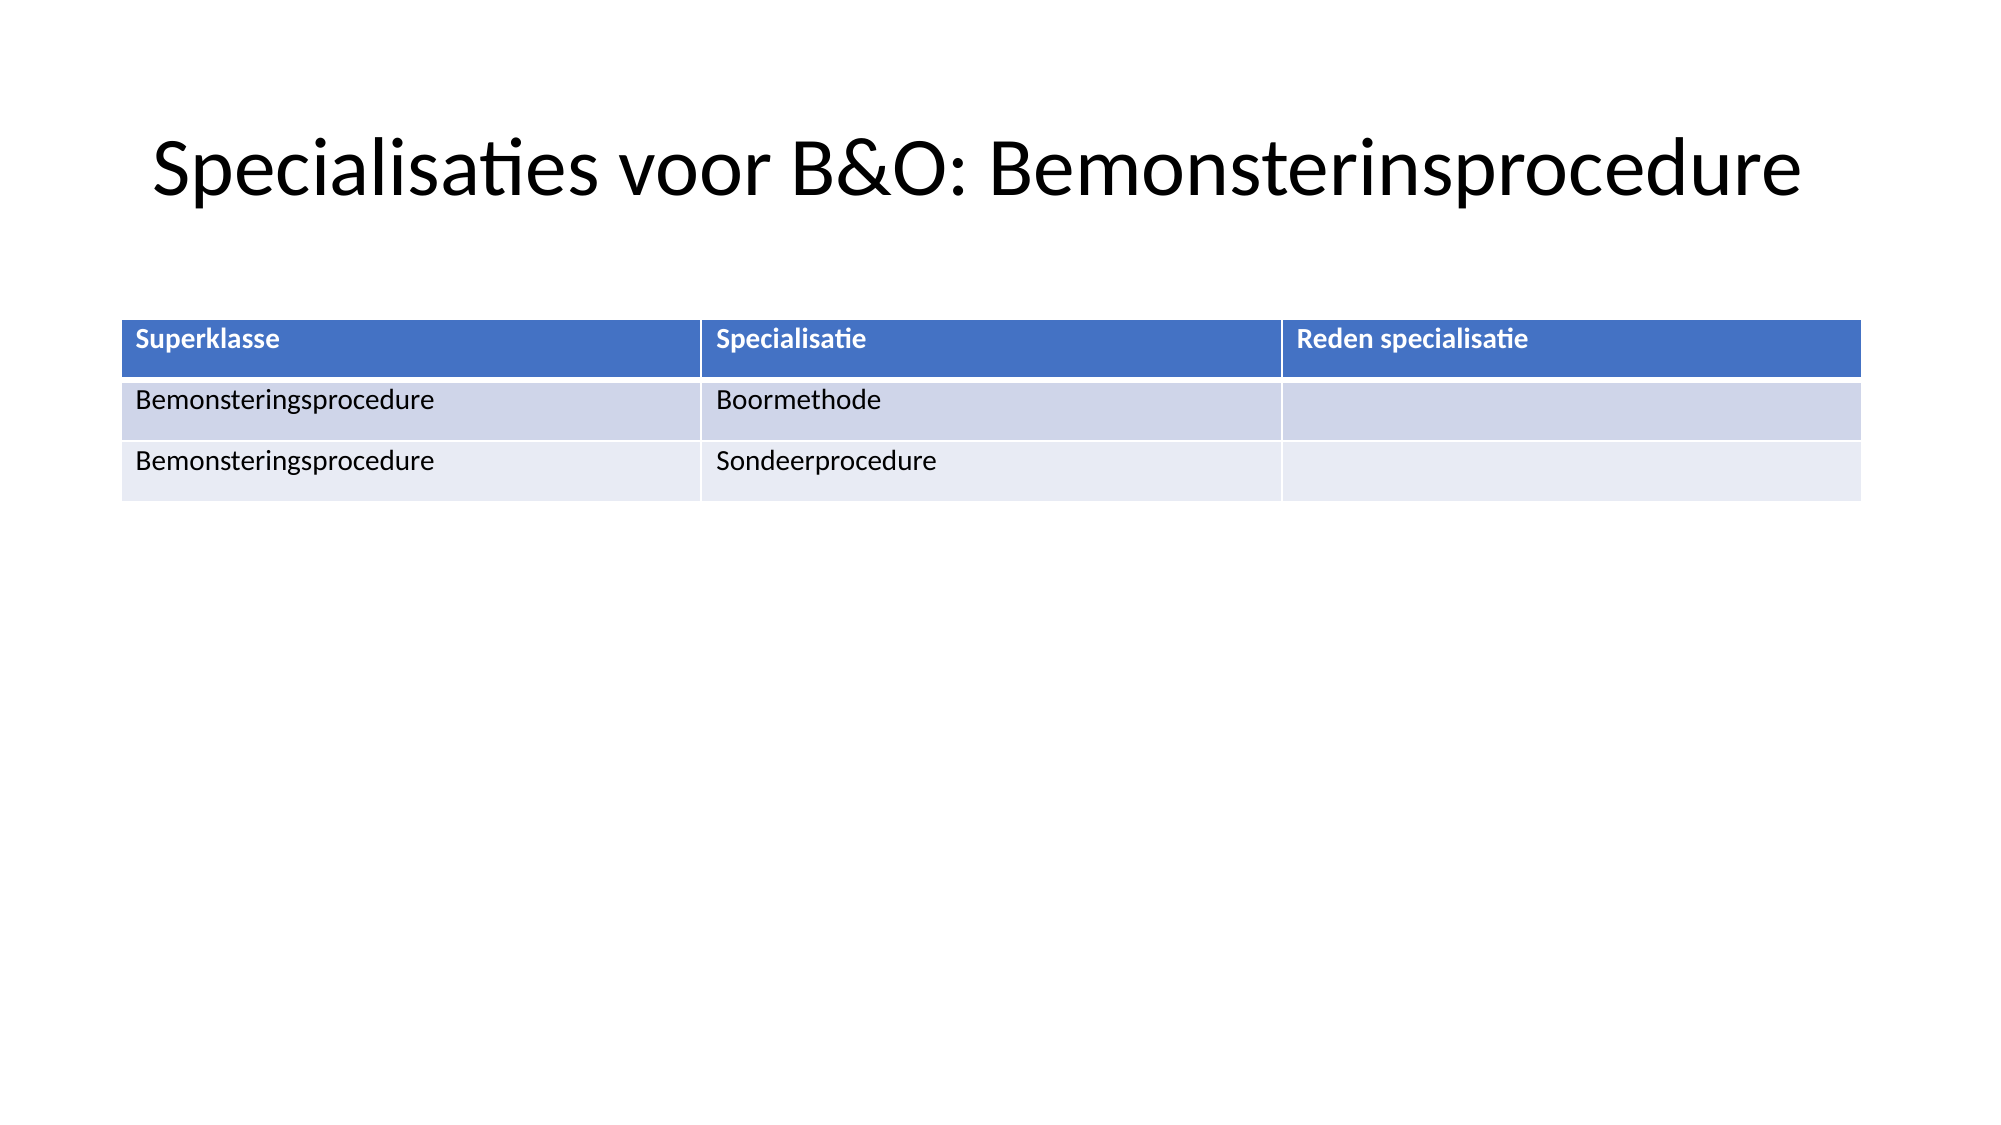

# Specialisaties voor B&O: Bemonsterinsprocedure
| Superklasse | Specialisatie | Reden specialisatie |
| --- | --- | --- |
| Bemonsteringsprocedure | Boormethode |  |
| Bemonsteringsprocedure | Sondeerprocedure |  |